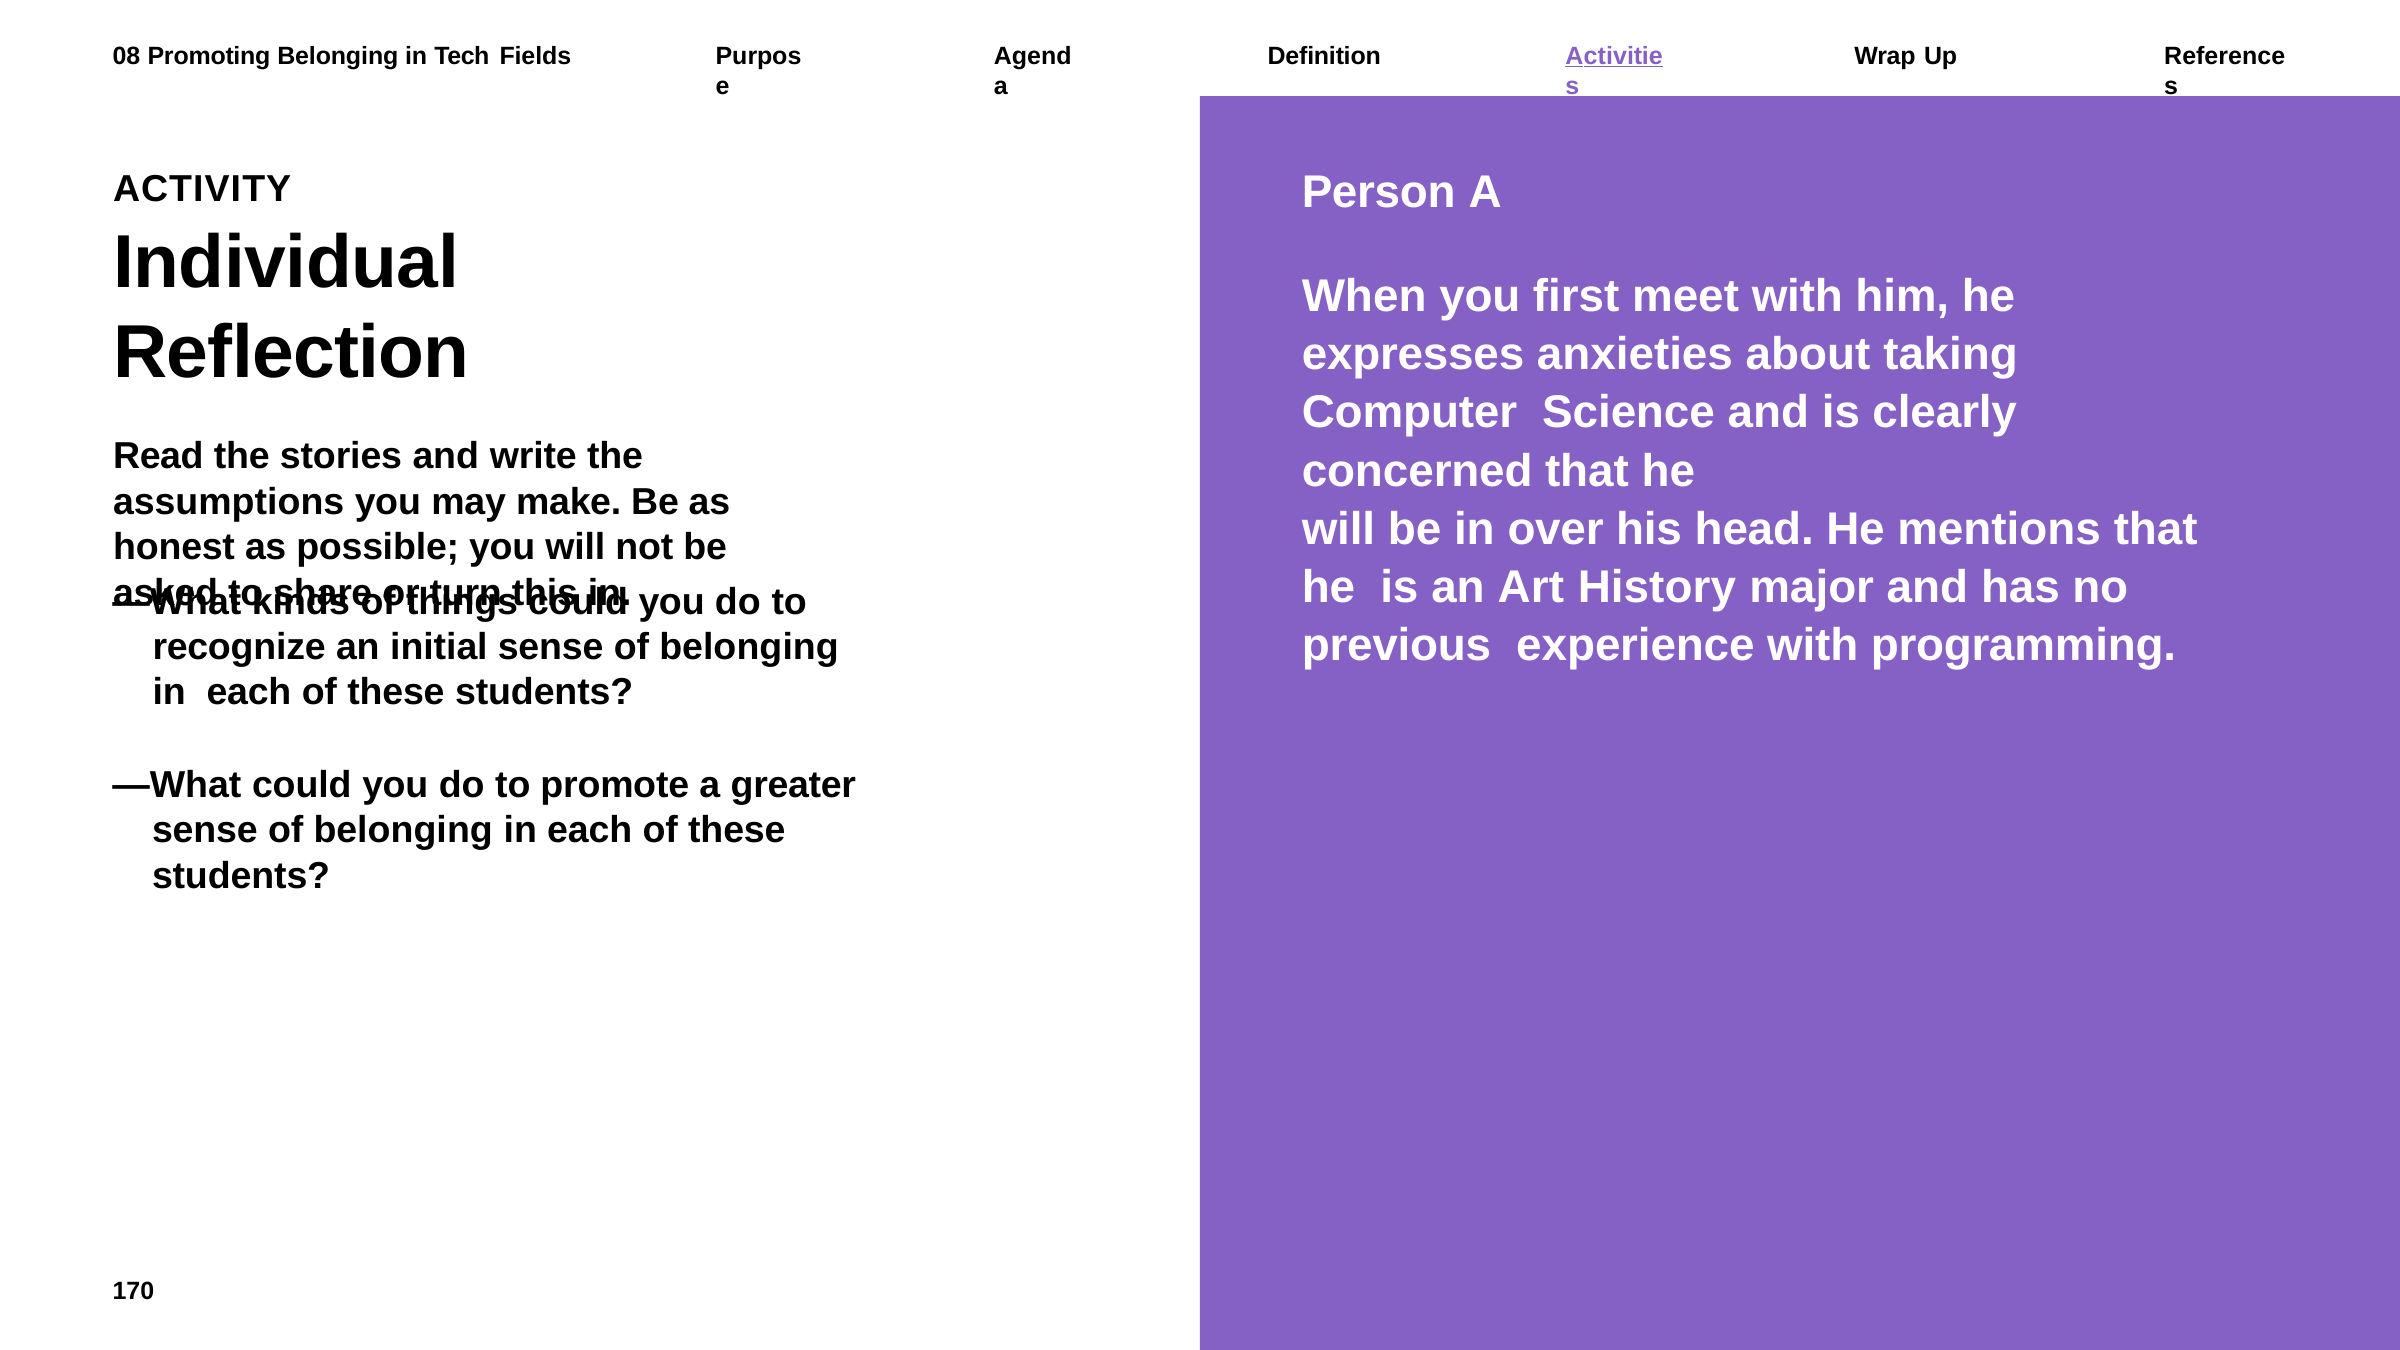

08 Promoting Belonging in Tech Fields
Purpose
Agenda
Definition
Activities
Wrap Up
References

Person A
When you first meet with him, he  expresses anxieties about taking Computer  Science and is clearly concerned that he
will be in over his head. He mentions that he  is an Art History major and has no previous  experience with programming.
ACTIVITY
Individual Reflection
Read the stories and write the assumptions you may make. Be as honest as possible; you will not be asked to share or turn this in.
—What kinds of things could you do to  recognize an initial sense of belonging in  each of these students?
—What could you do to promote a greater  sense of belonging in each of these students?
170